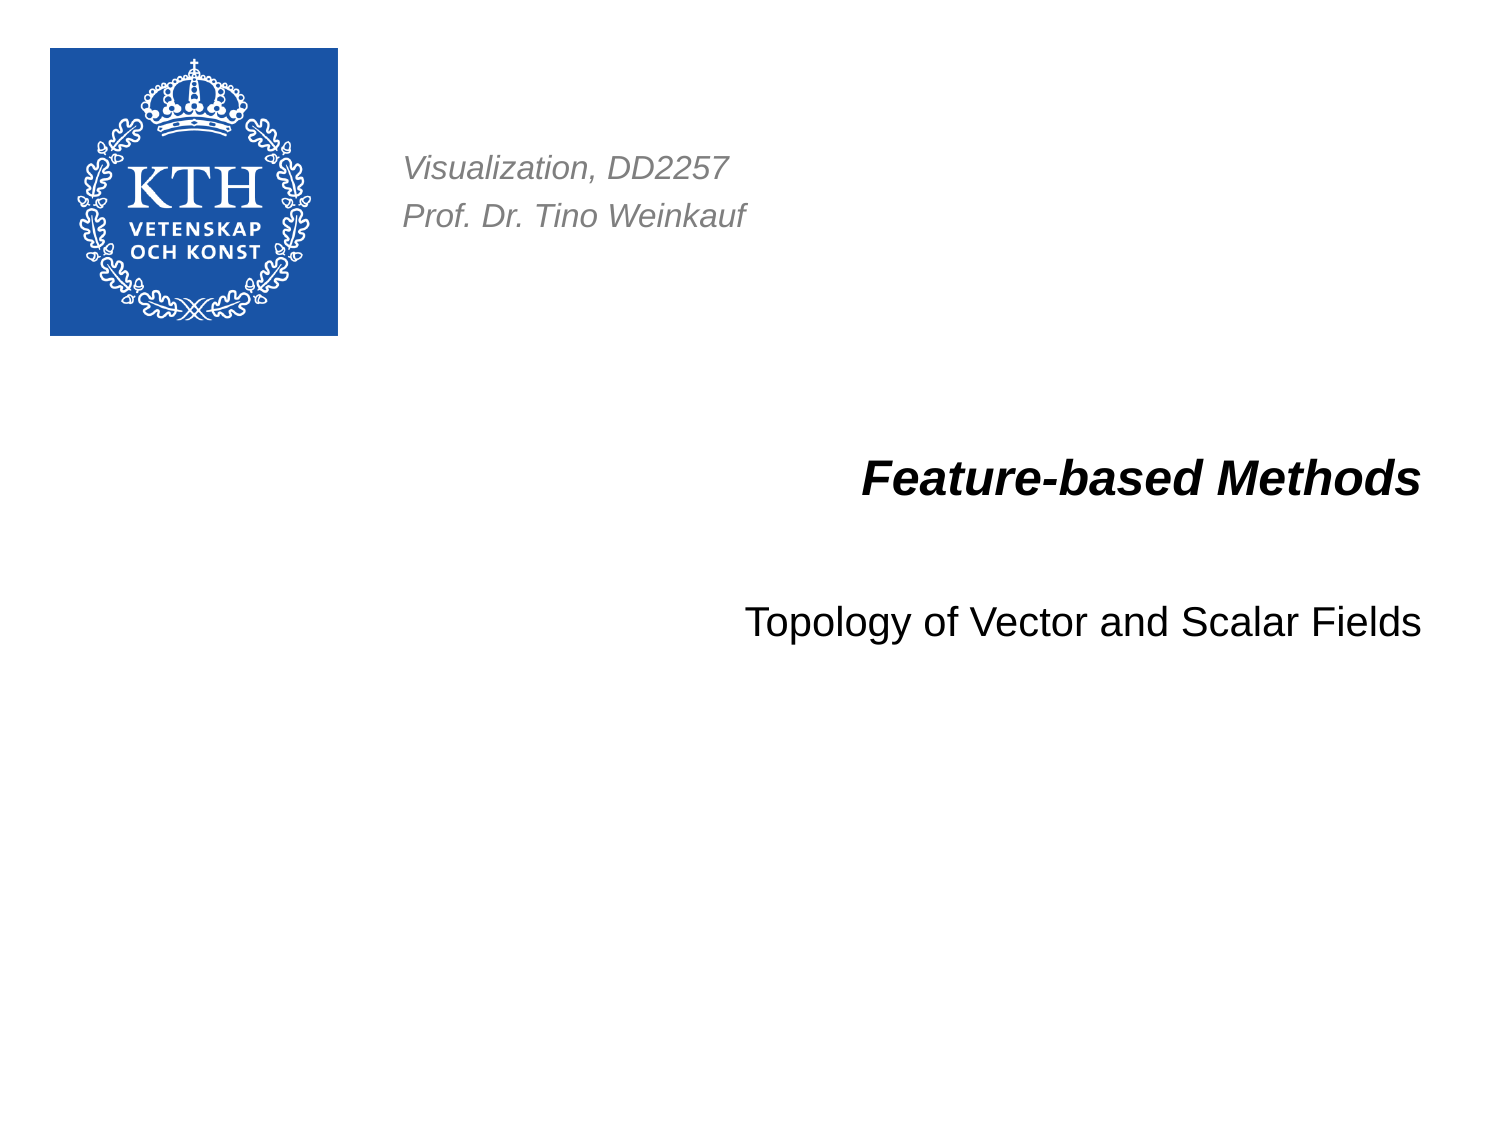

# Feature-based Methods
Topology of Vector and Scalar Fields